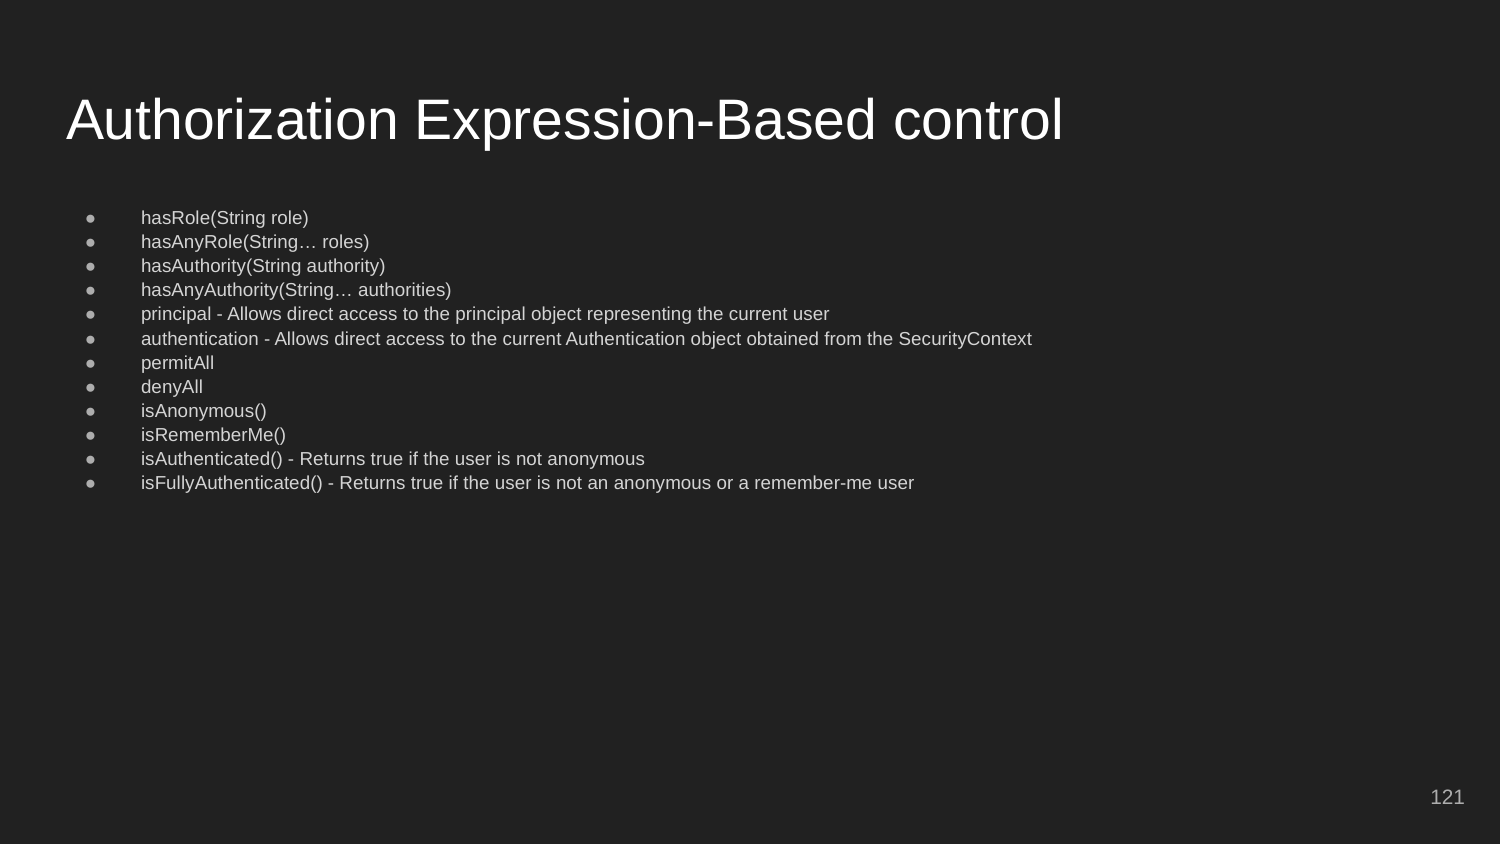

# Authorization Expression-Based control
hasRole(String role)
hasAnyRole(String… roles)
hasAuthority(String authority)
hasAnyAuthority(String… authorities)
principal - Allows direct access to the principal object representing the current user
authentication - Allows direct access to the current Authentication object obtained from the SecurityContext
permitAll
denyAll
isAnonymous()
isRememberMe()
isAuthenticated() - Returns true if the user is not anonymous
isFullyAuthenticated() - Returns true if the user is not an anonymous or a remember-me user
121